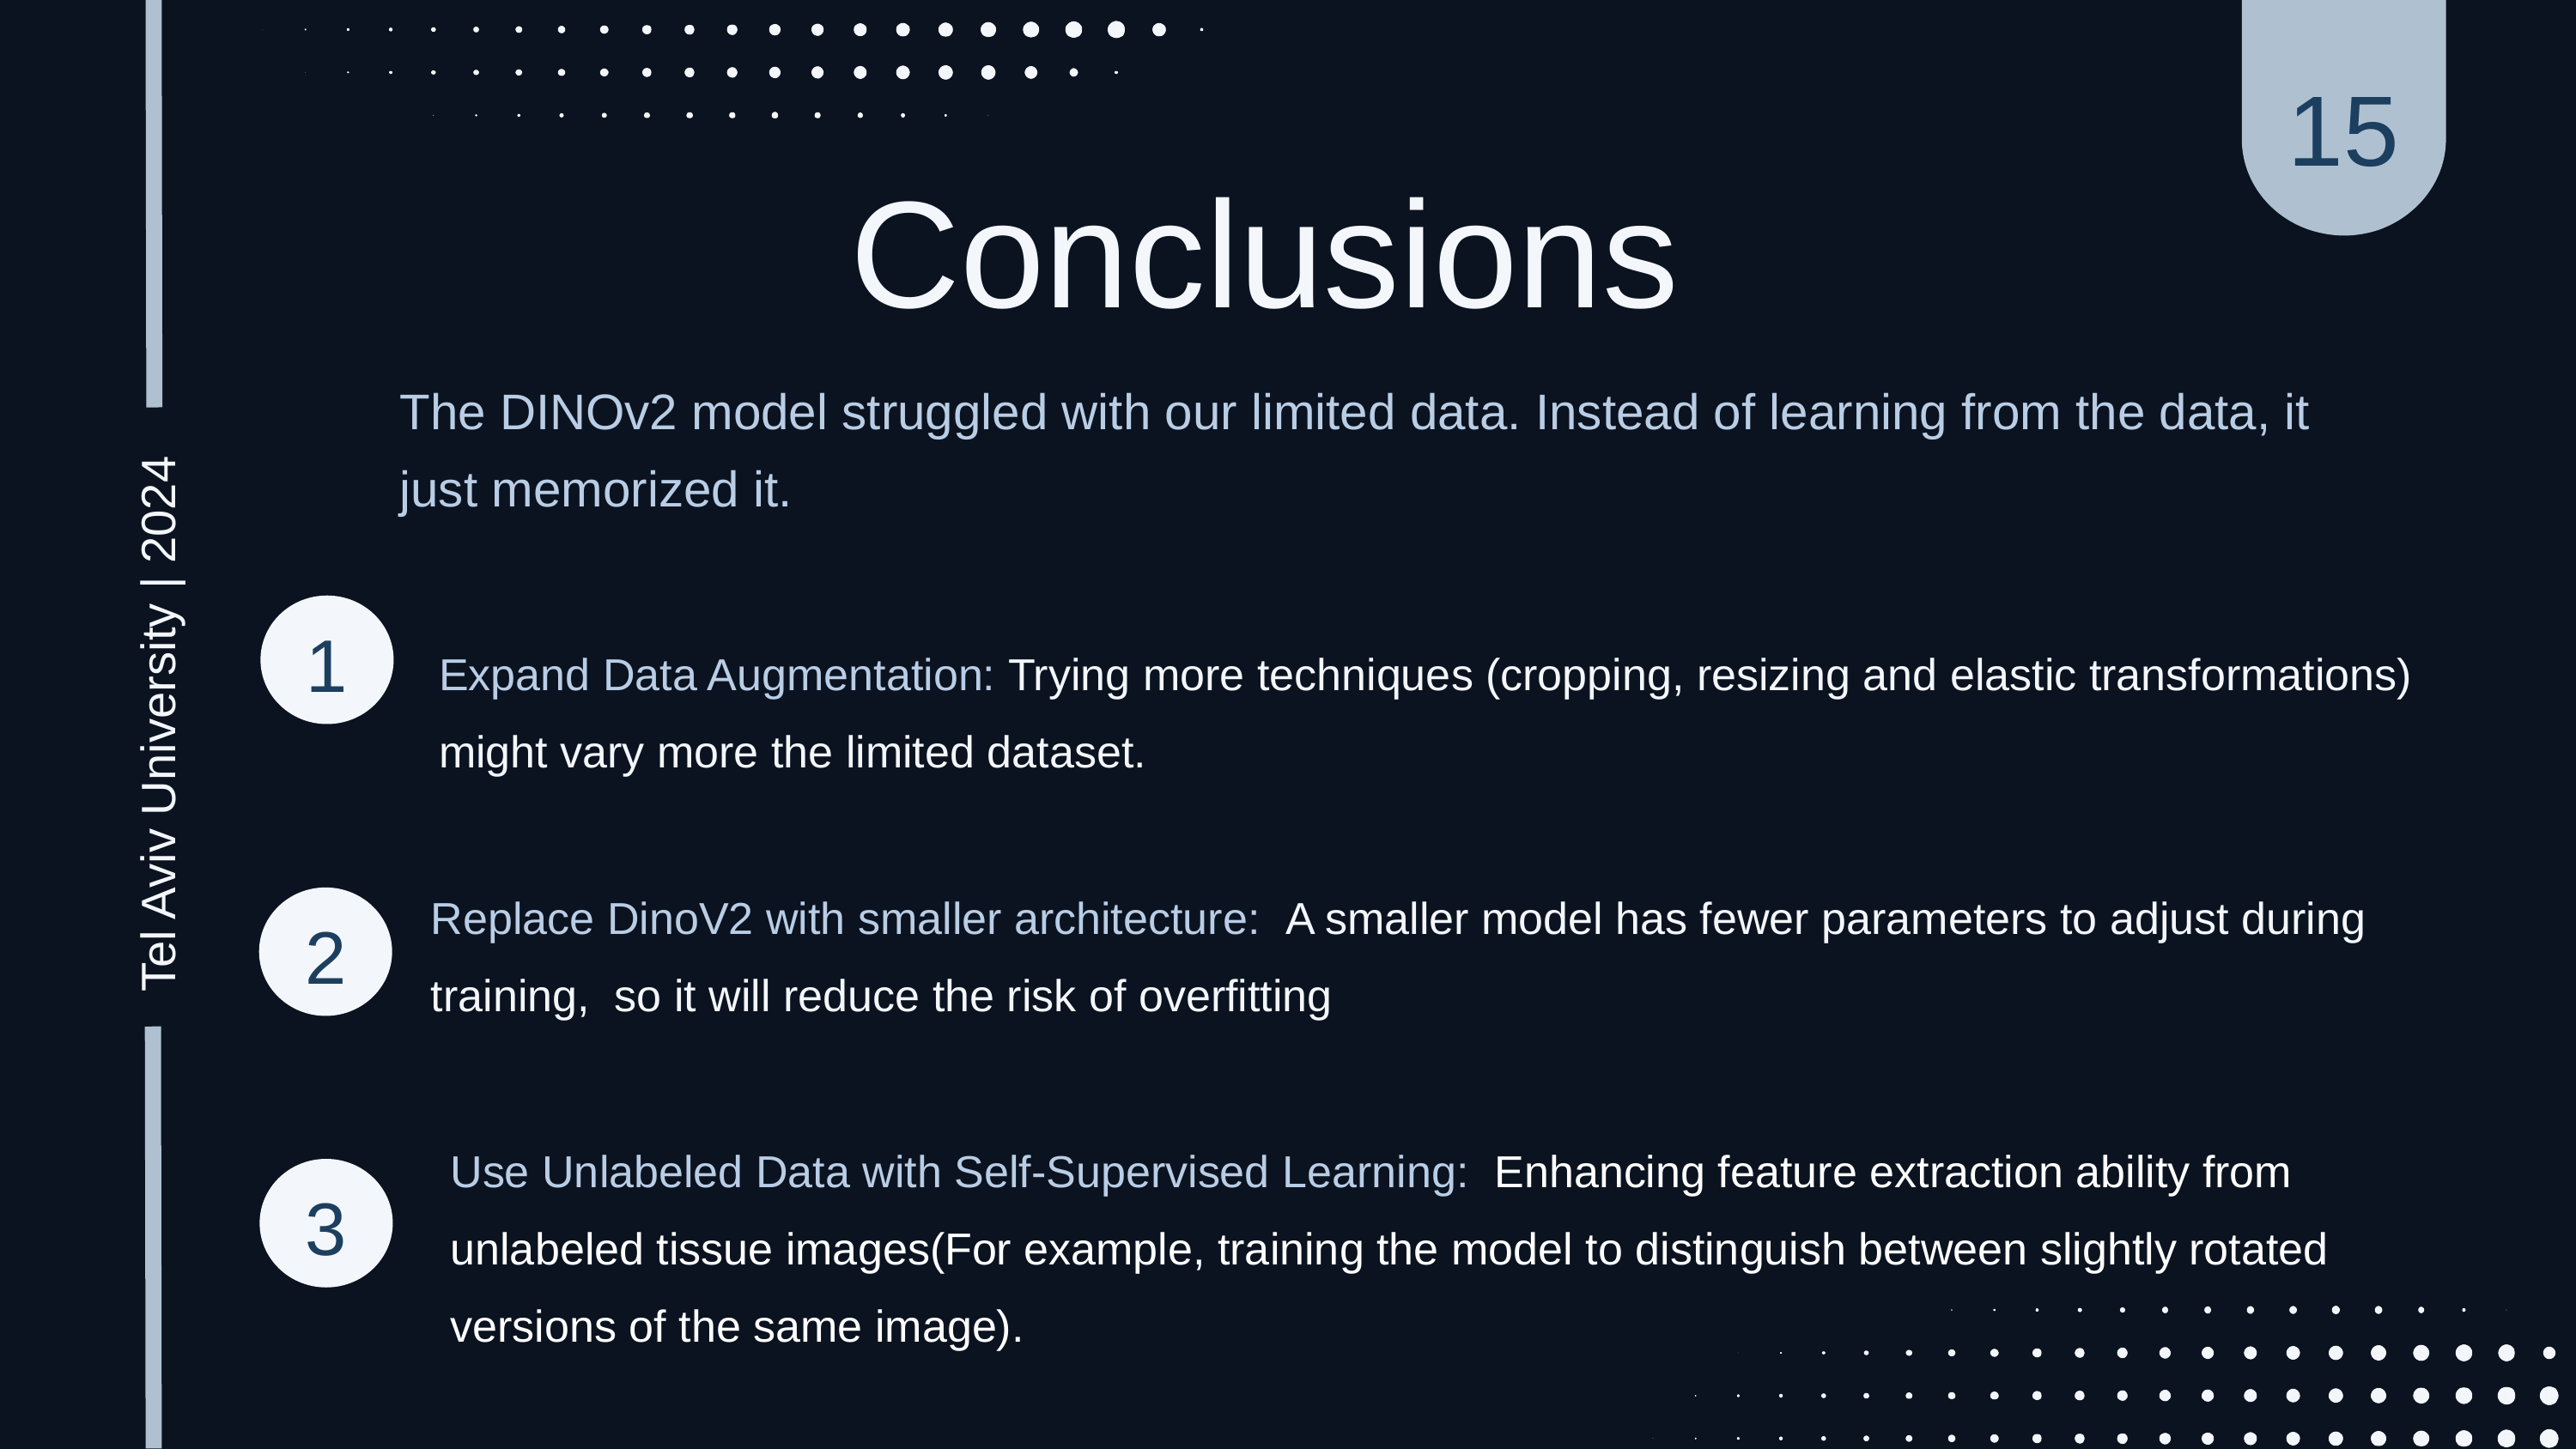

15

Conclusions
The DINOv2 model struggled with our limited data. Instead of learning from the data, it just memorized it.

1
Expand Data Augmentation: Trying more techniques (cropping, resizing and elastic transformations) might vary more the limited dataset.
Tel Aviv University | 2024
Replace DinoV2 with smaller architecture:  A smaller model has fewer parameters to adjust during training,  so it will reduce the risk of overfitting

2

Use Unlabeled Data with Self-Supervised Learning:  Enhancing feature extraction ability from unlabeled tissue images(For example, training the model to distinguish between slightly rotated versions of the same image).

3